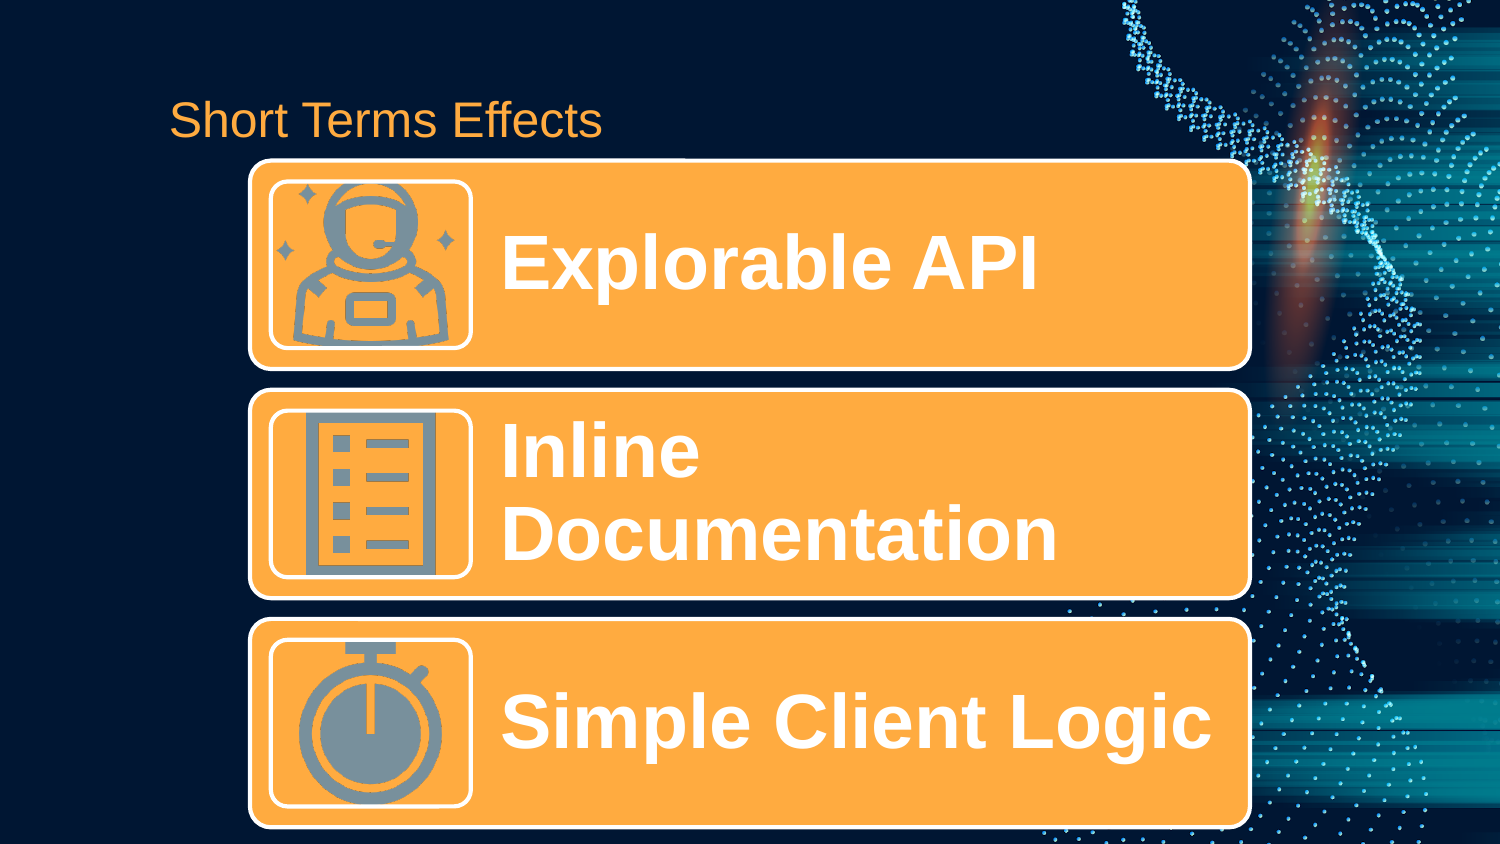

# Short Terms Effects
Explorable API
Inline Documentation
Simple Client Logic